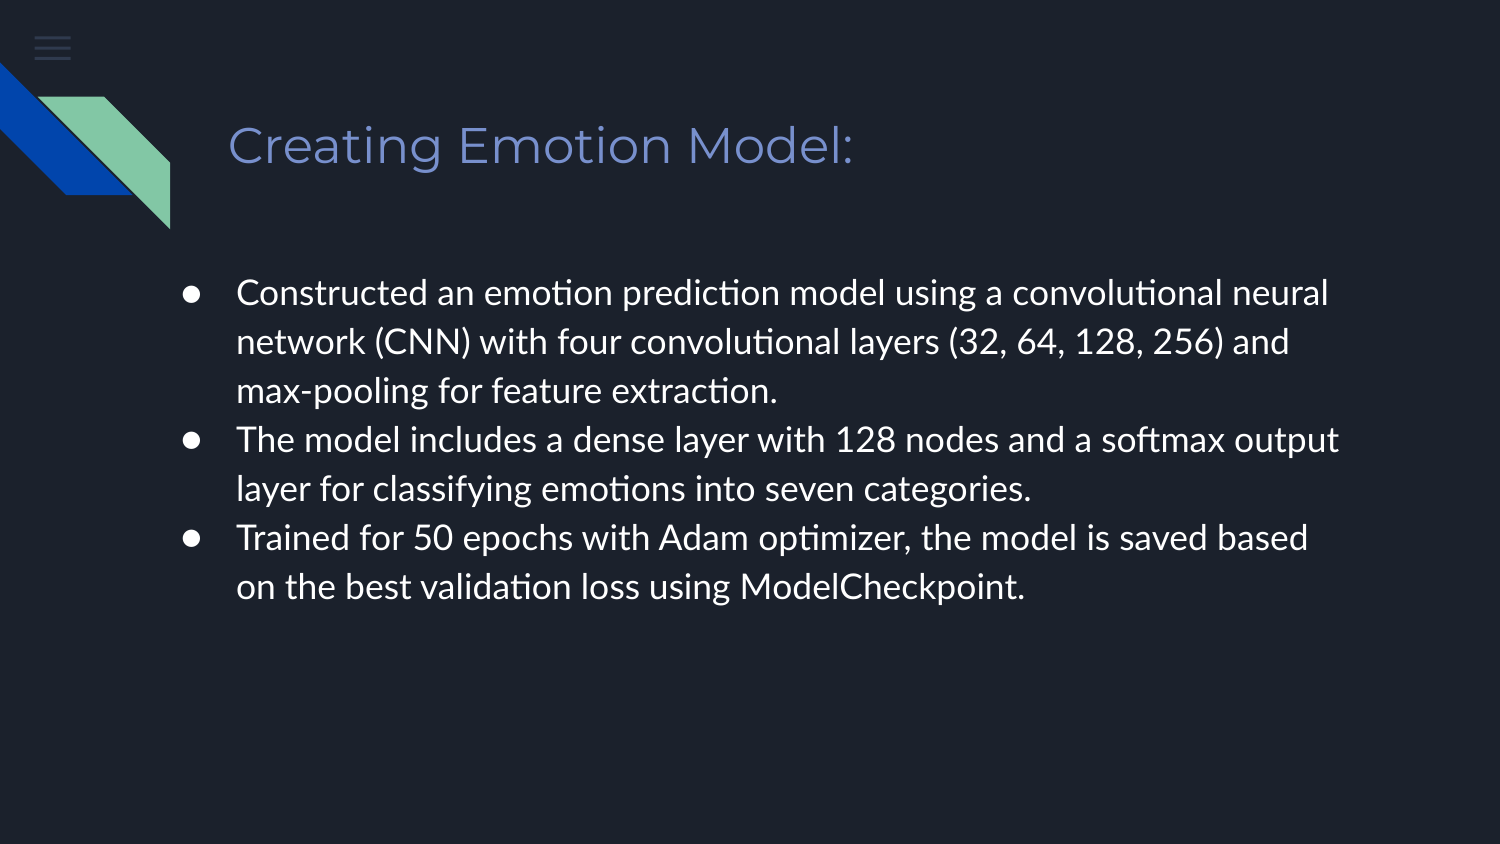

# Creating Emotion Model:
Constructed an emotion prediction model using a convolutional neural network (CNN) with four convolutional layers (32, 64, 128, 256) and max-pooling for feature extraction.
The model includes a dense layer with 128 nodes and a softmax output layer for classifying emotions into seven categories.
Trained for 50 epochs with Adam optimizer, the model is saved based on the best validation loss using ModelCheckpoint.